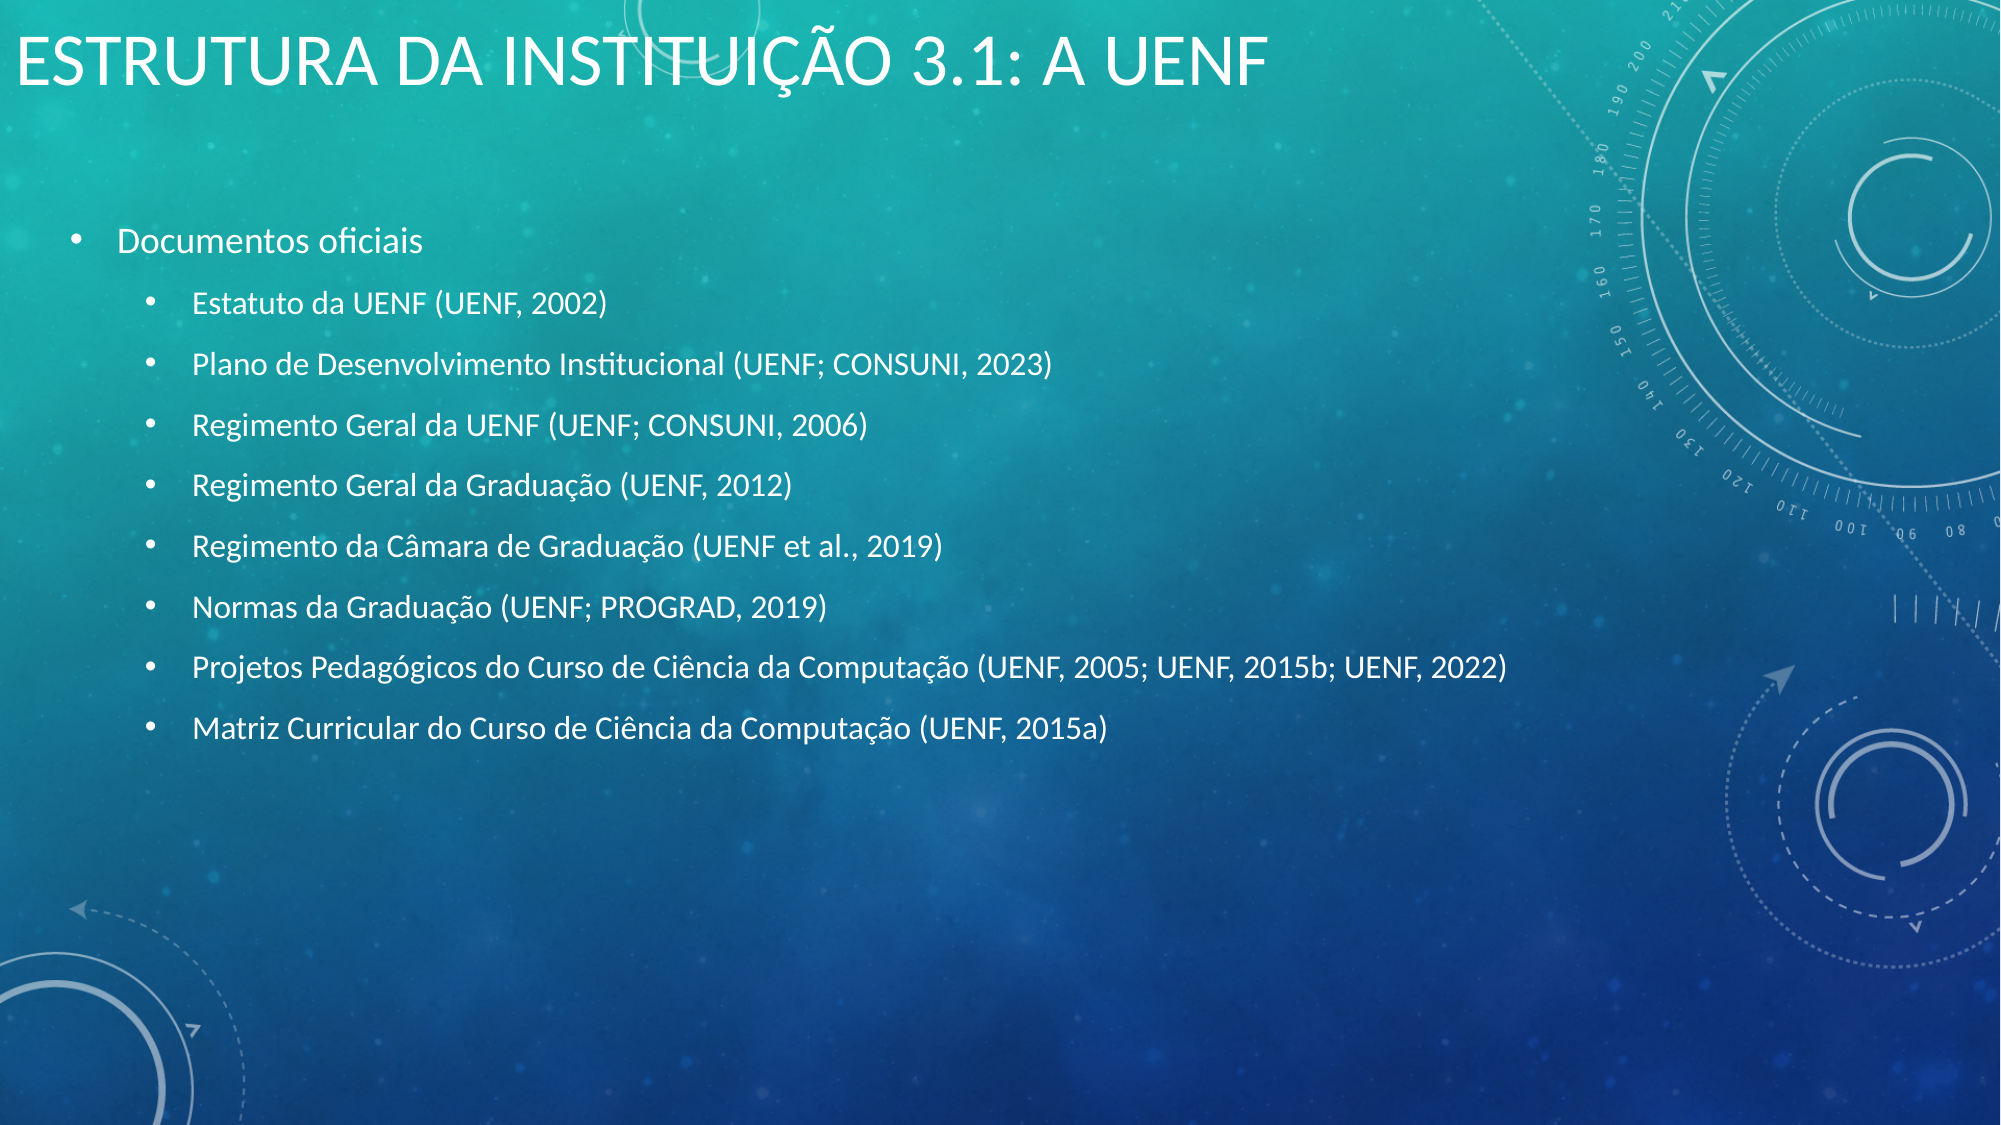

# Estrutura da Instituição 3.1: a uenf
Documentos oficiais
Estatuto da UENF (UENF, 2002)
Plano de Desenvolvimento Institucional (UENF; CONSUNI, 2023)
Regimento Geral da UENF (UENF; CONSUNI, 2006)
Regimento Geral da Graduação (UENF, 2012)
Regimento da Câmara de Graduação (UENF et al., 2019)
Normas da Graduação (UENF; PROGRAD, 2019)
Projetos Pedagógicos do Curso de Ciência da Computação (UENF, 2005; UENF, 2015b; UENF, 2022)
Matriz Curricular do Curso de Ciência da Computação (UENF, 2015a)